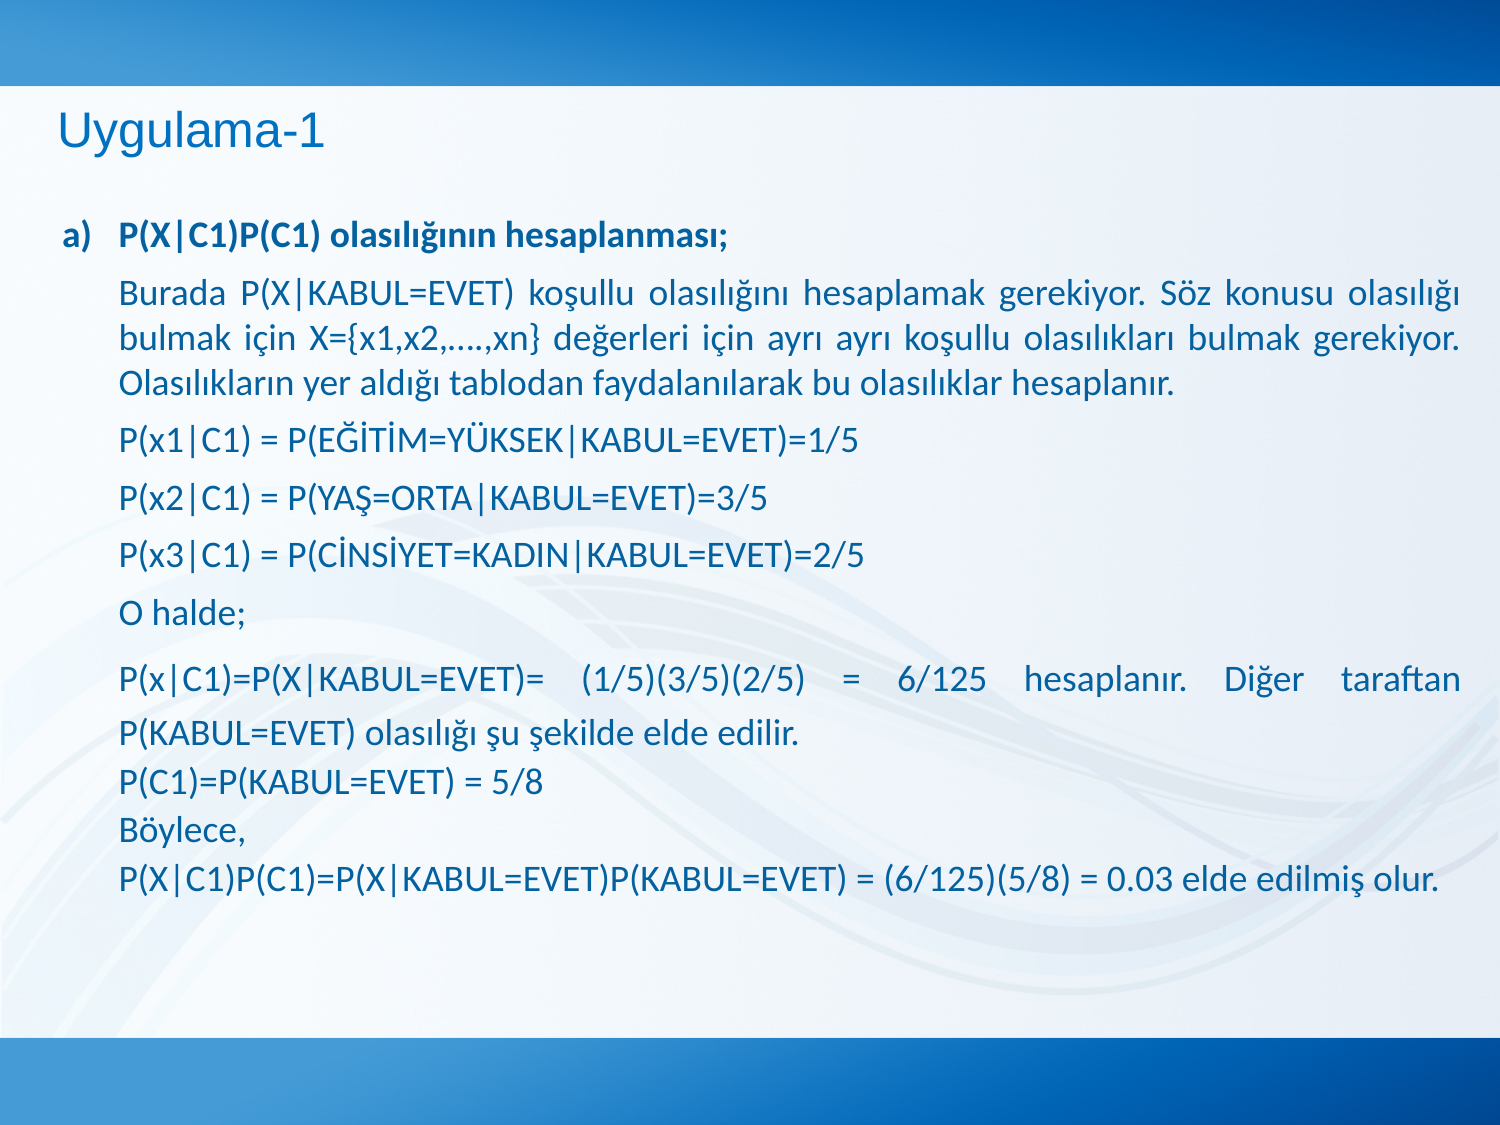

Uygulama-1
P(X|C1)P(C1) olasılığının hesaplanması;
	Burada P(X|KABUL=EVET) koşullu olasılığını hesaplamak gerekiyor. Söz konusu olasılığı bulmak için X={x1,x2,….,xn} değerleri için ayrı ayrı koşullu olasılıkları bulmak gerekiyor. Olasılıkların yer aldığı tablodan faydalanılarak bu olasılıklar hesaplanır.
	P(x1|C1) = P(EĞİTİM=YÜKSEK|KABUL=EVET)=1/5
	P(x2|C1) = P(YAŞ=ORTA|KABUL=EVET)=3/5
	P(x3|C1) = P(CİNSİYET=KADIN|KABUL=EVET)=2/5
	O halde;
	P(x|C1)=P(X|KABUL=EVET)= (1/5)(3/5)(2/5) = 6/125 hesaplanır. Diğer taraftan P(KABUL=EVET) olasılığı şu şekilde elde edilir.
	P(C1)=P(KABUL=EVET) = 5/8
	Böylece,
	P(X|C1)P(C1)=P(X|KABUL=EVET)P(KABUL=EVET) = (6/125)(5/8) = 0.03 elde edilmiş olur.